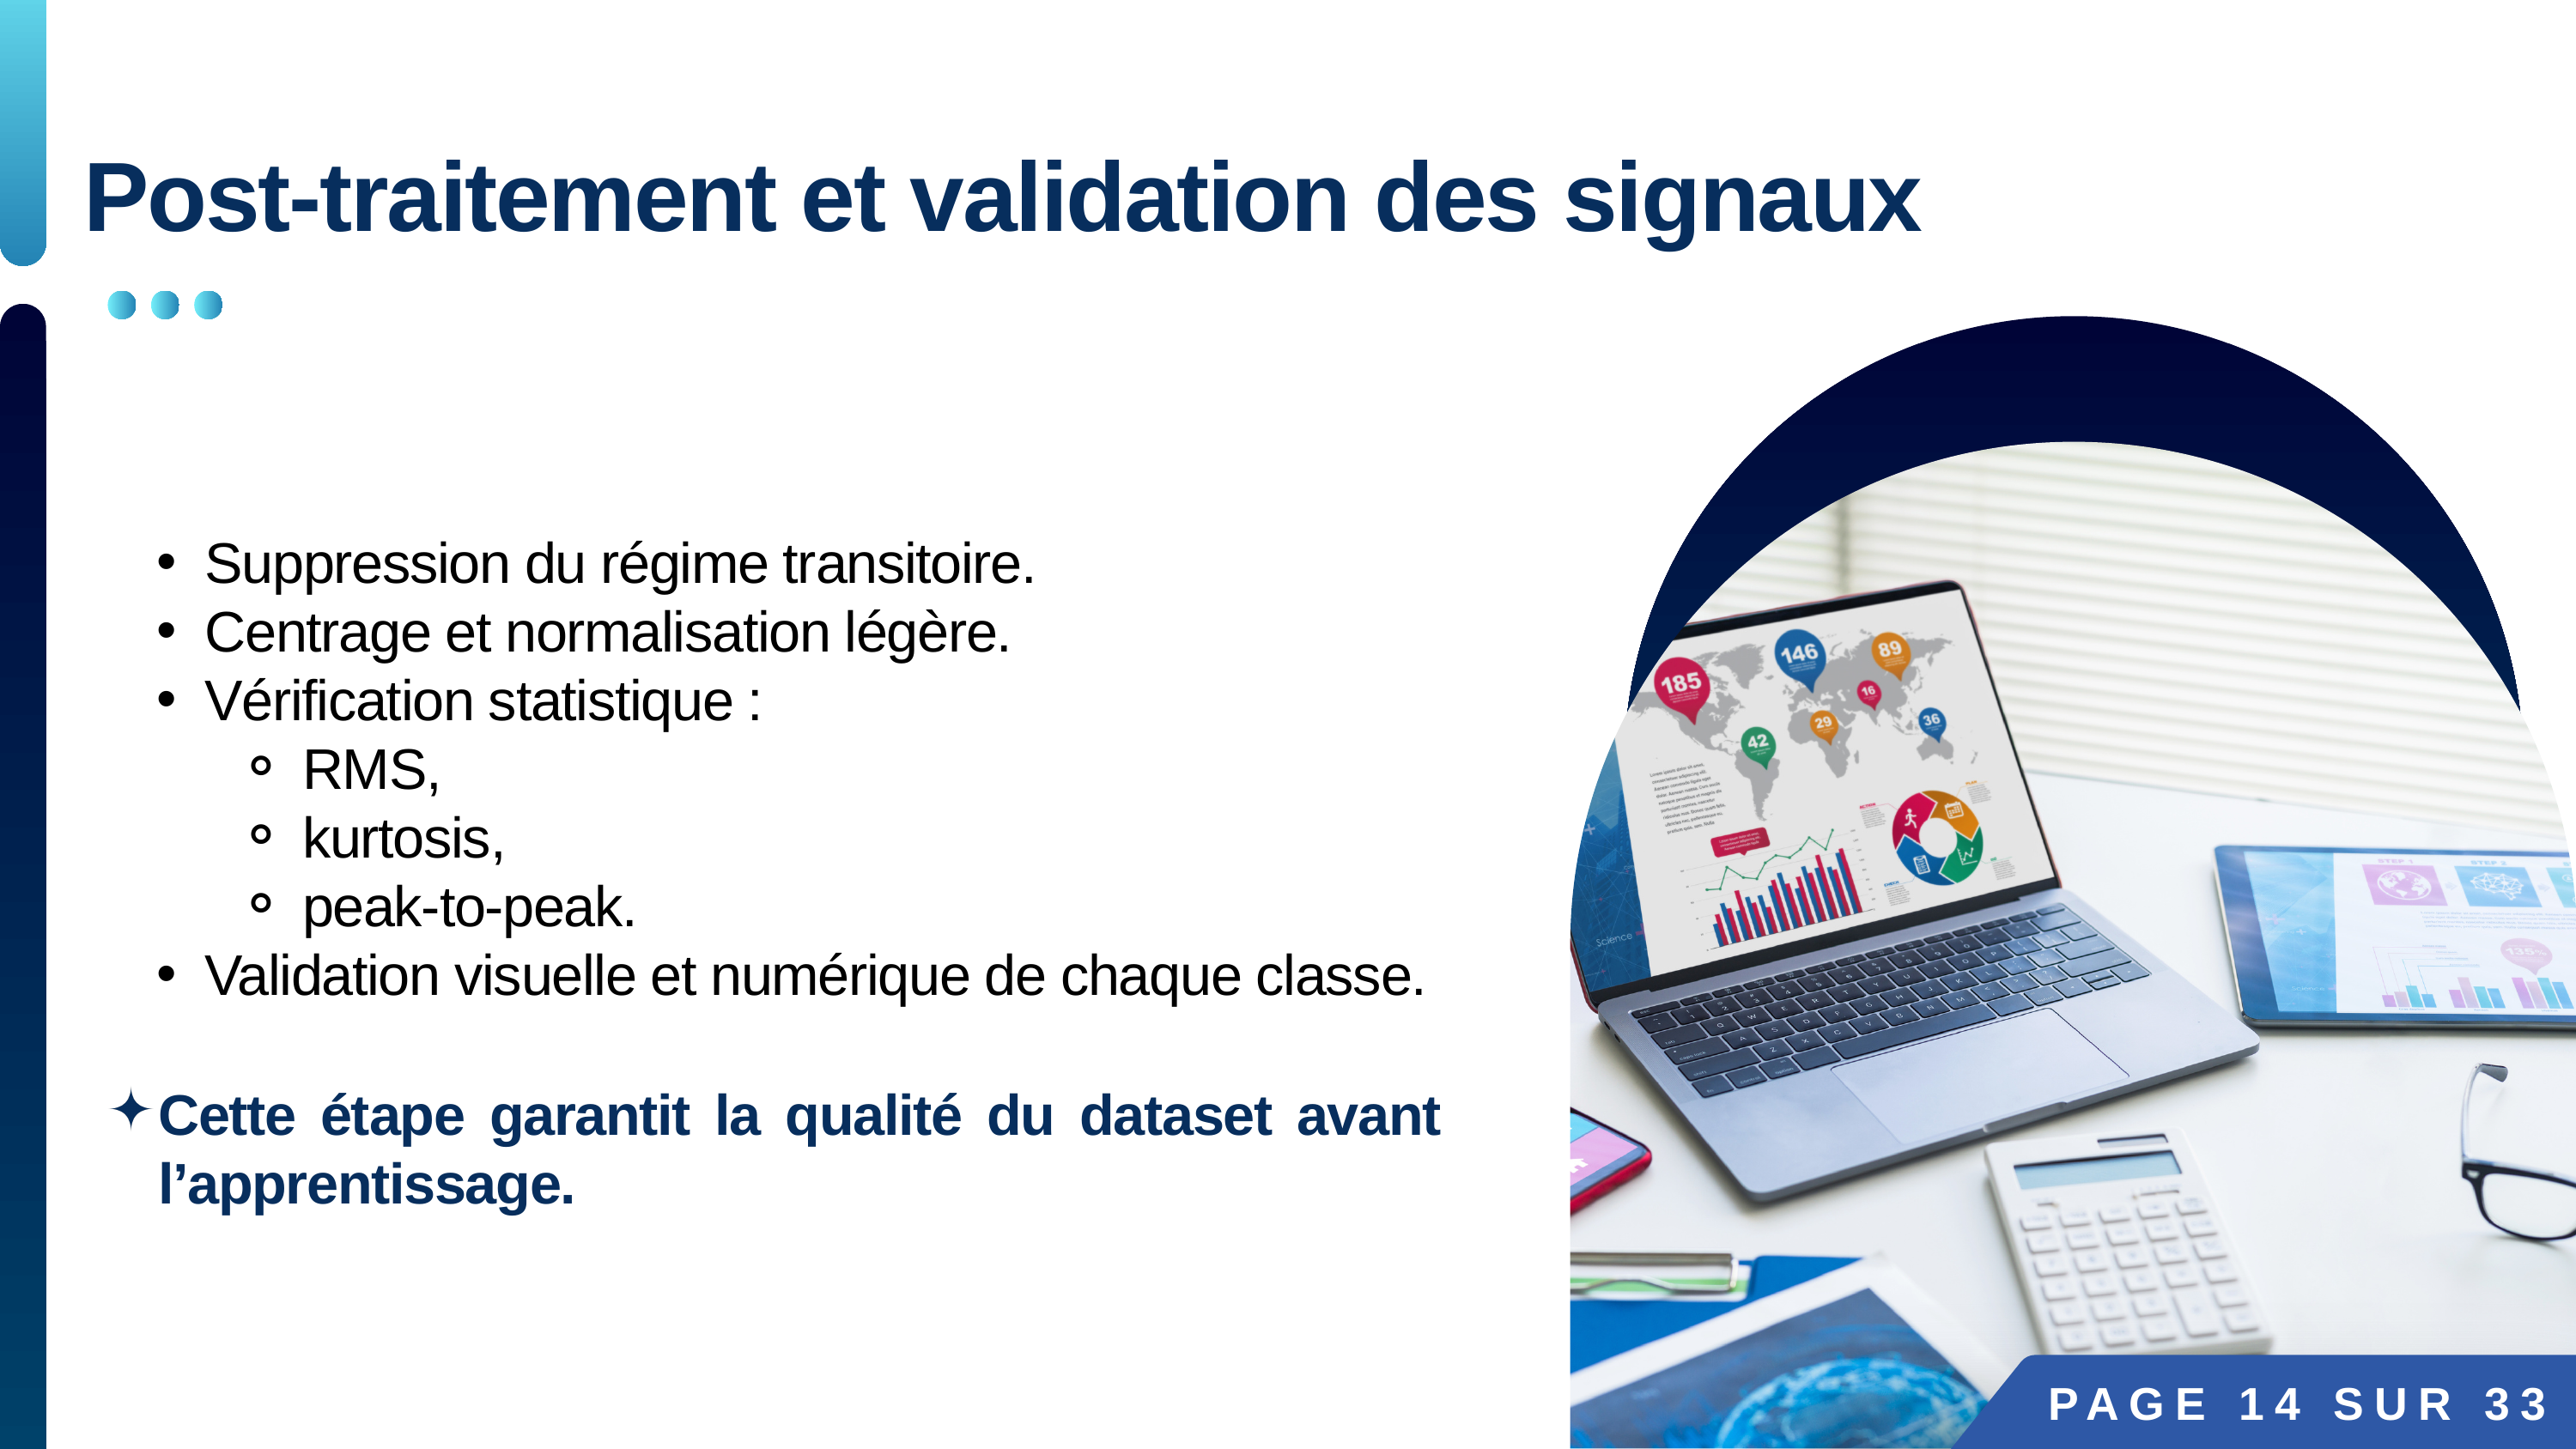

Post-traitement et validation des signaux

Suppression du régime transitoire.
Centrage et normalisation légère.
Vérification statistique :
RMS,
kurtosis,
peak-to-peak.
Validation visuelle et numérique de chaque classe.
Cette étape garantit la qualité du dataset avant l’apprentissage.

PAGE 14 SUR 33